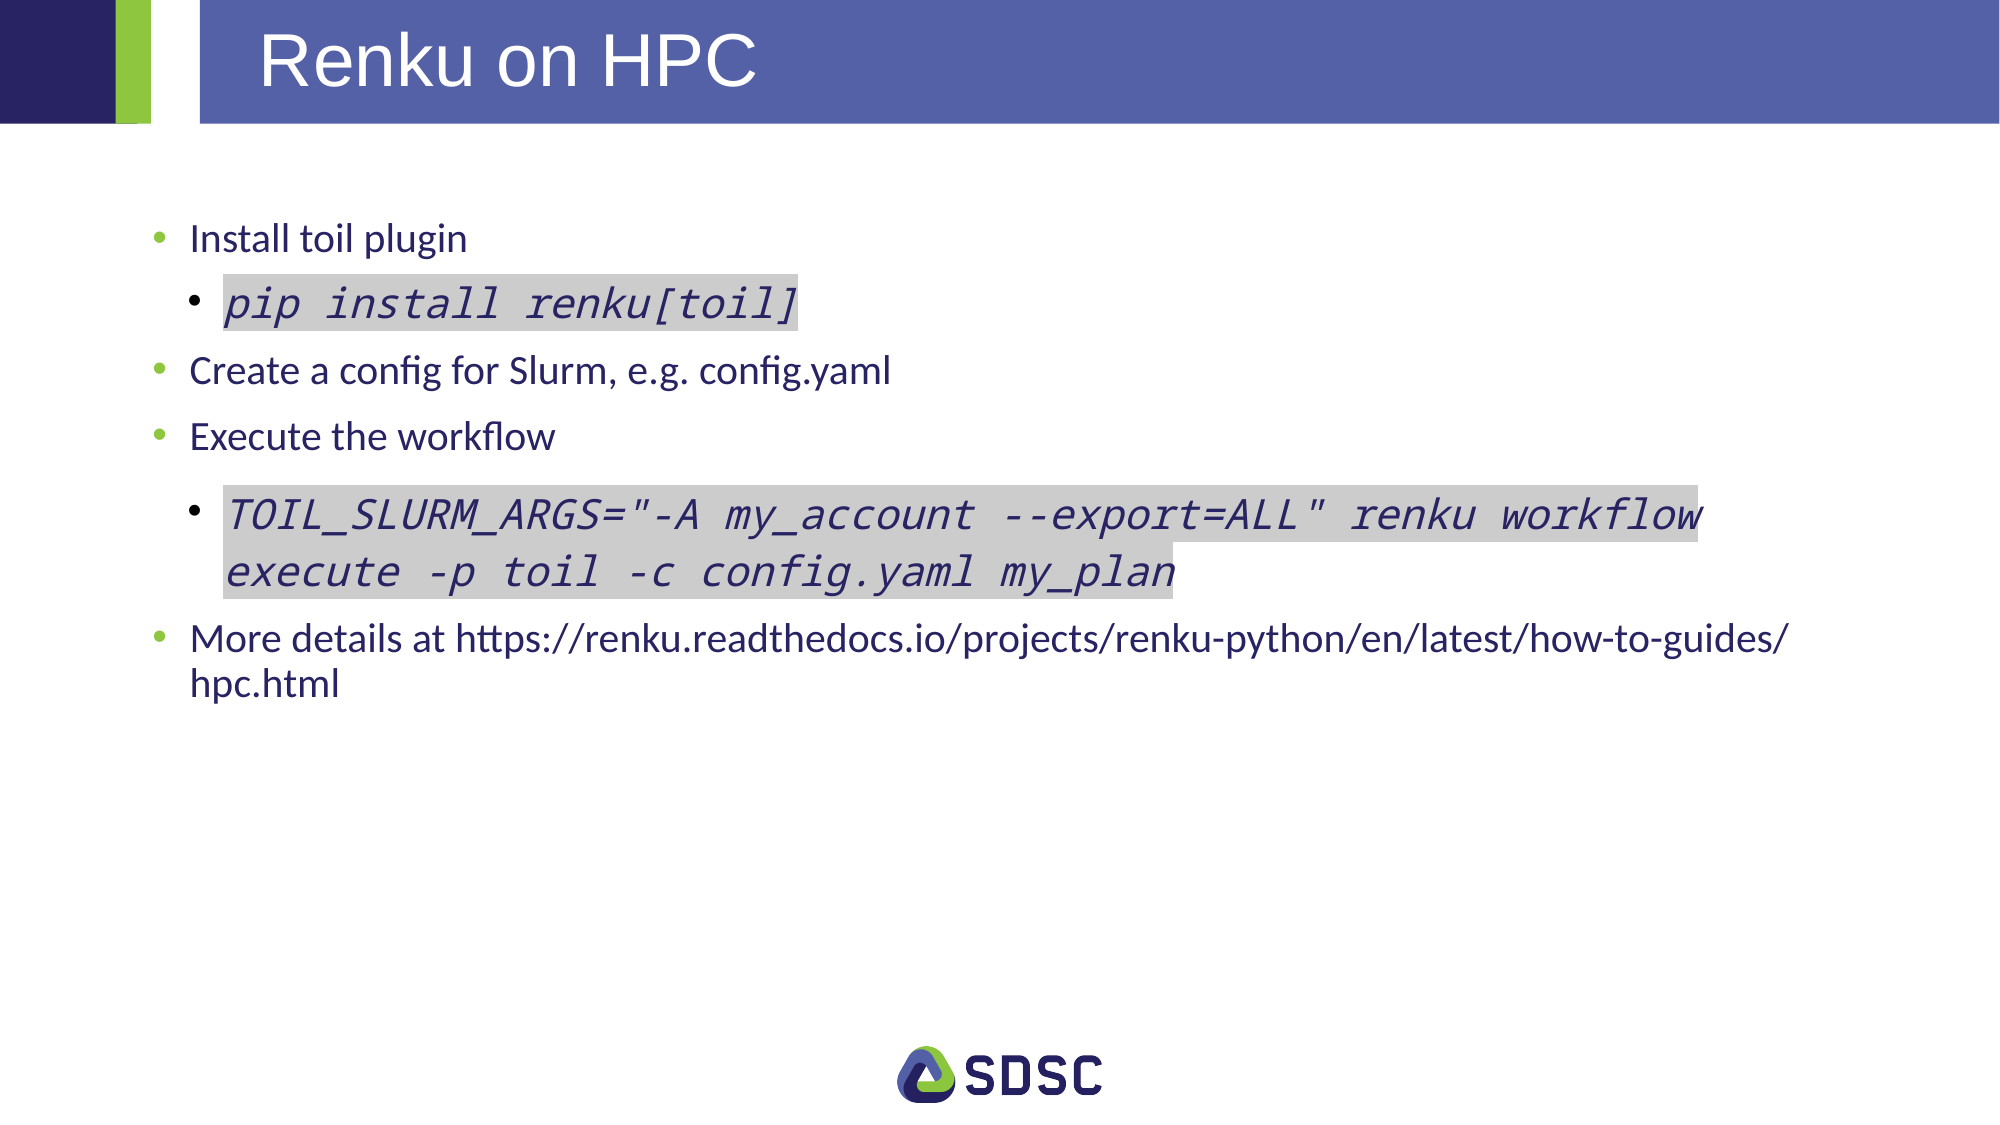

Renku on HPC
Install toil plugin
pip install renku[toil]
Create a config for Slurm, e.g. config.yaml
Execute the workflow
TOIL_SLURM_ARGS="-A my_account --export=ALL" renku workflow execute -p toil -c config.yaml my_plan
More details at https://renku.readthedocs.io/projects/renku-python/en/latest/how-to-guides/hpc.html